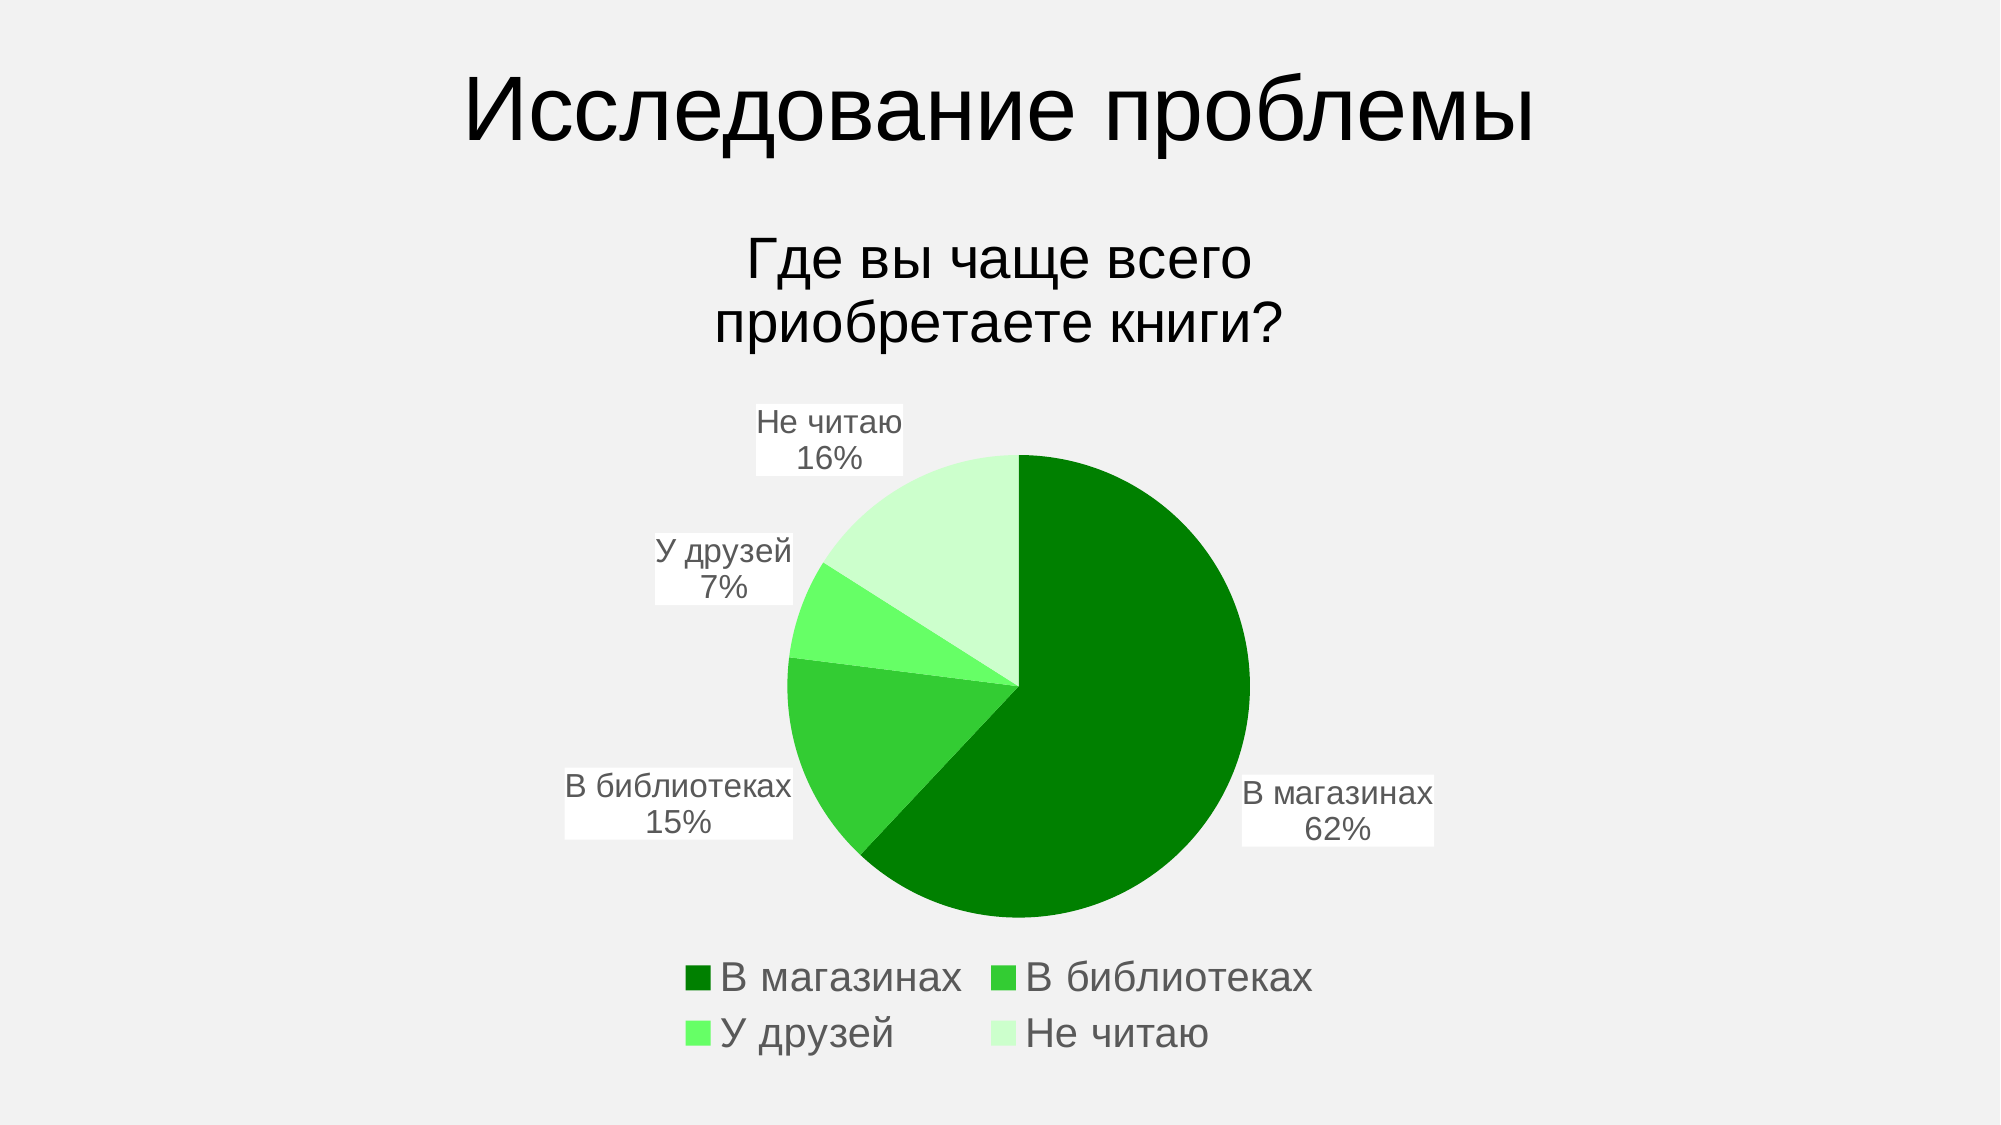

# Исследование проблемы

### Chart: Где вы чаще всего приобретаете книги?

| Category | Где чаще всего берутся книги? |
|---|---|
| В магазинах | 0.62 |
| В библиотеках | 0.15 |
| У друзей | 0.07 |
| Не читаю | 0.16 |